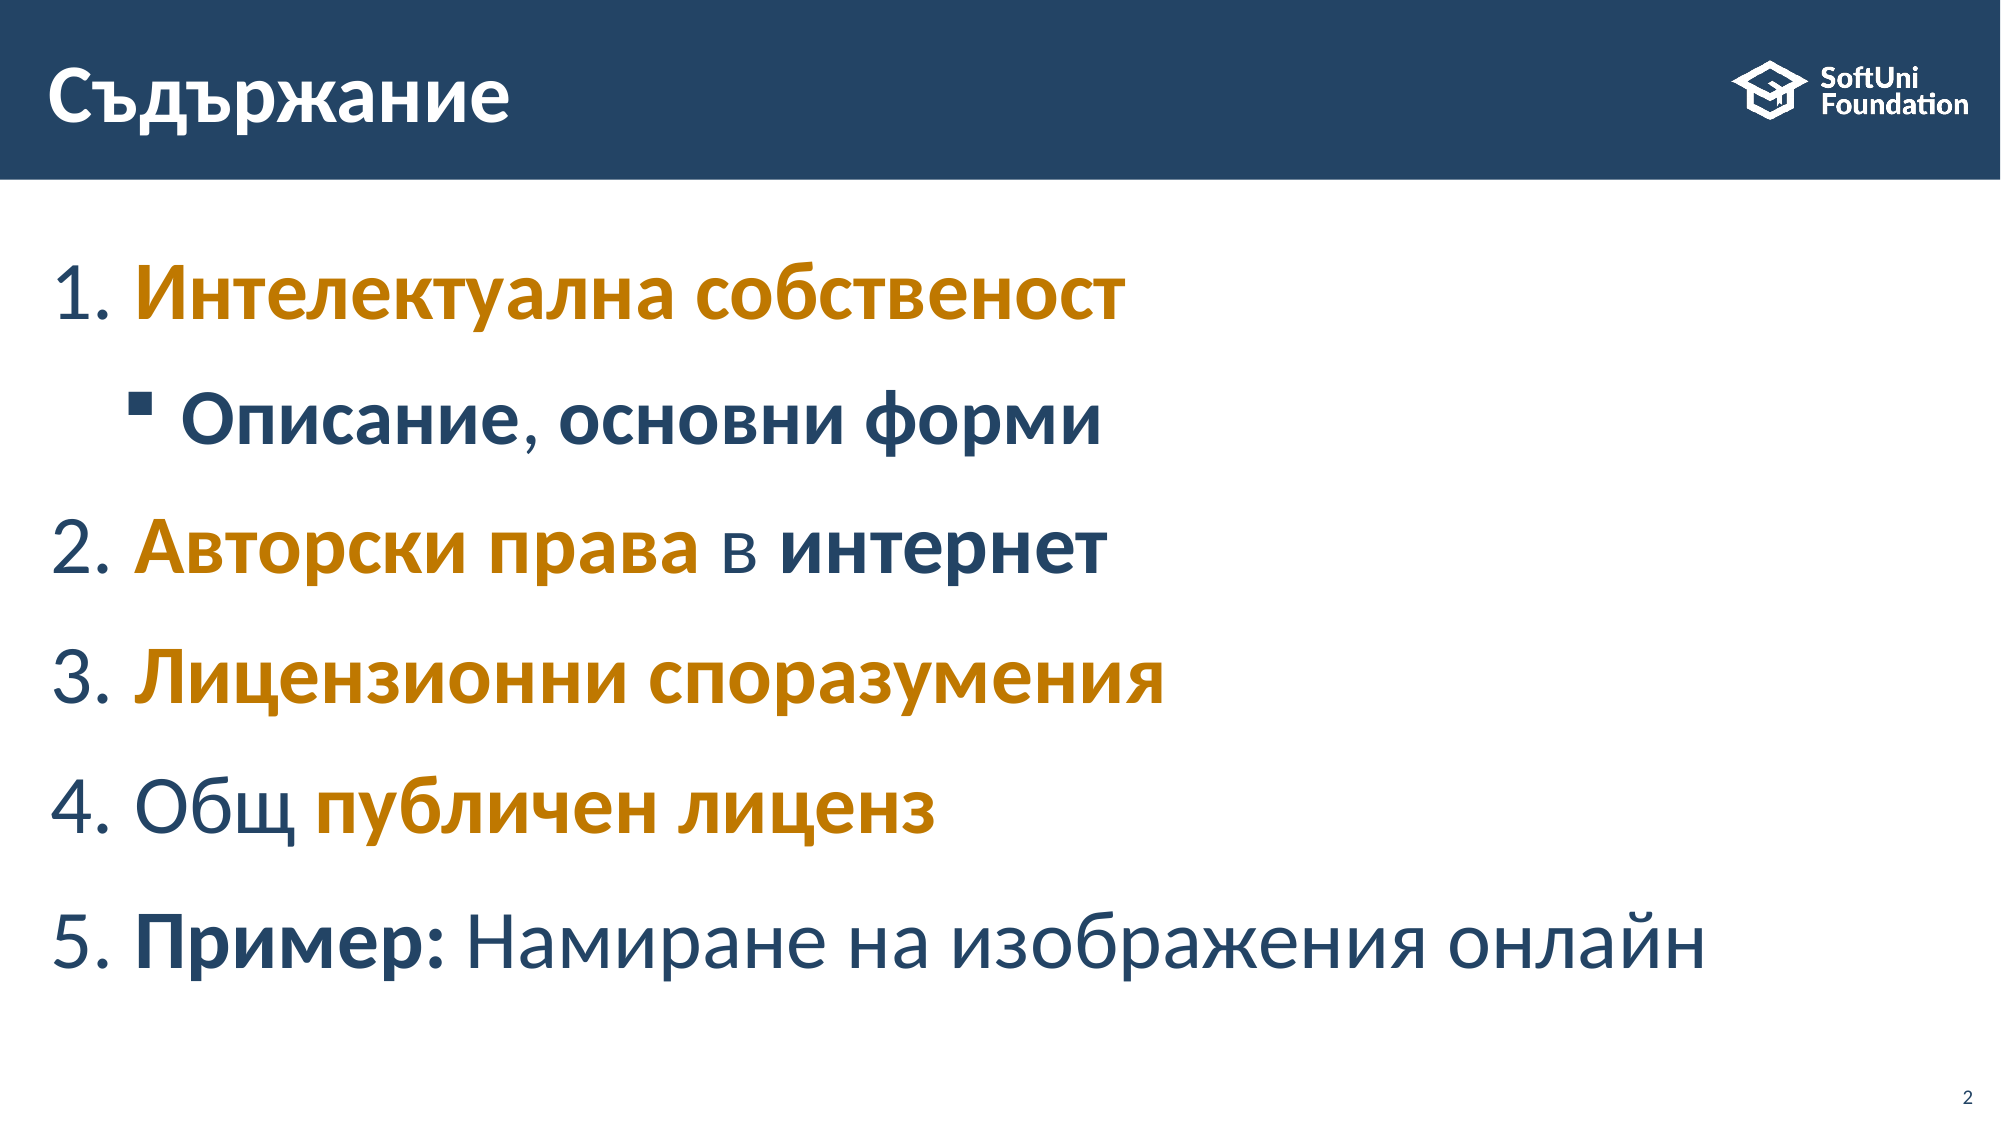

# Съдържание
​Интелектуална собственост
Описание, основни форми
​Авторски права в интернет
​Лицензионни споразумения
Общ публичен лиценз
​​​​Пример: Намиране на изображения онлайн
2